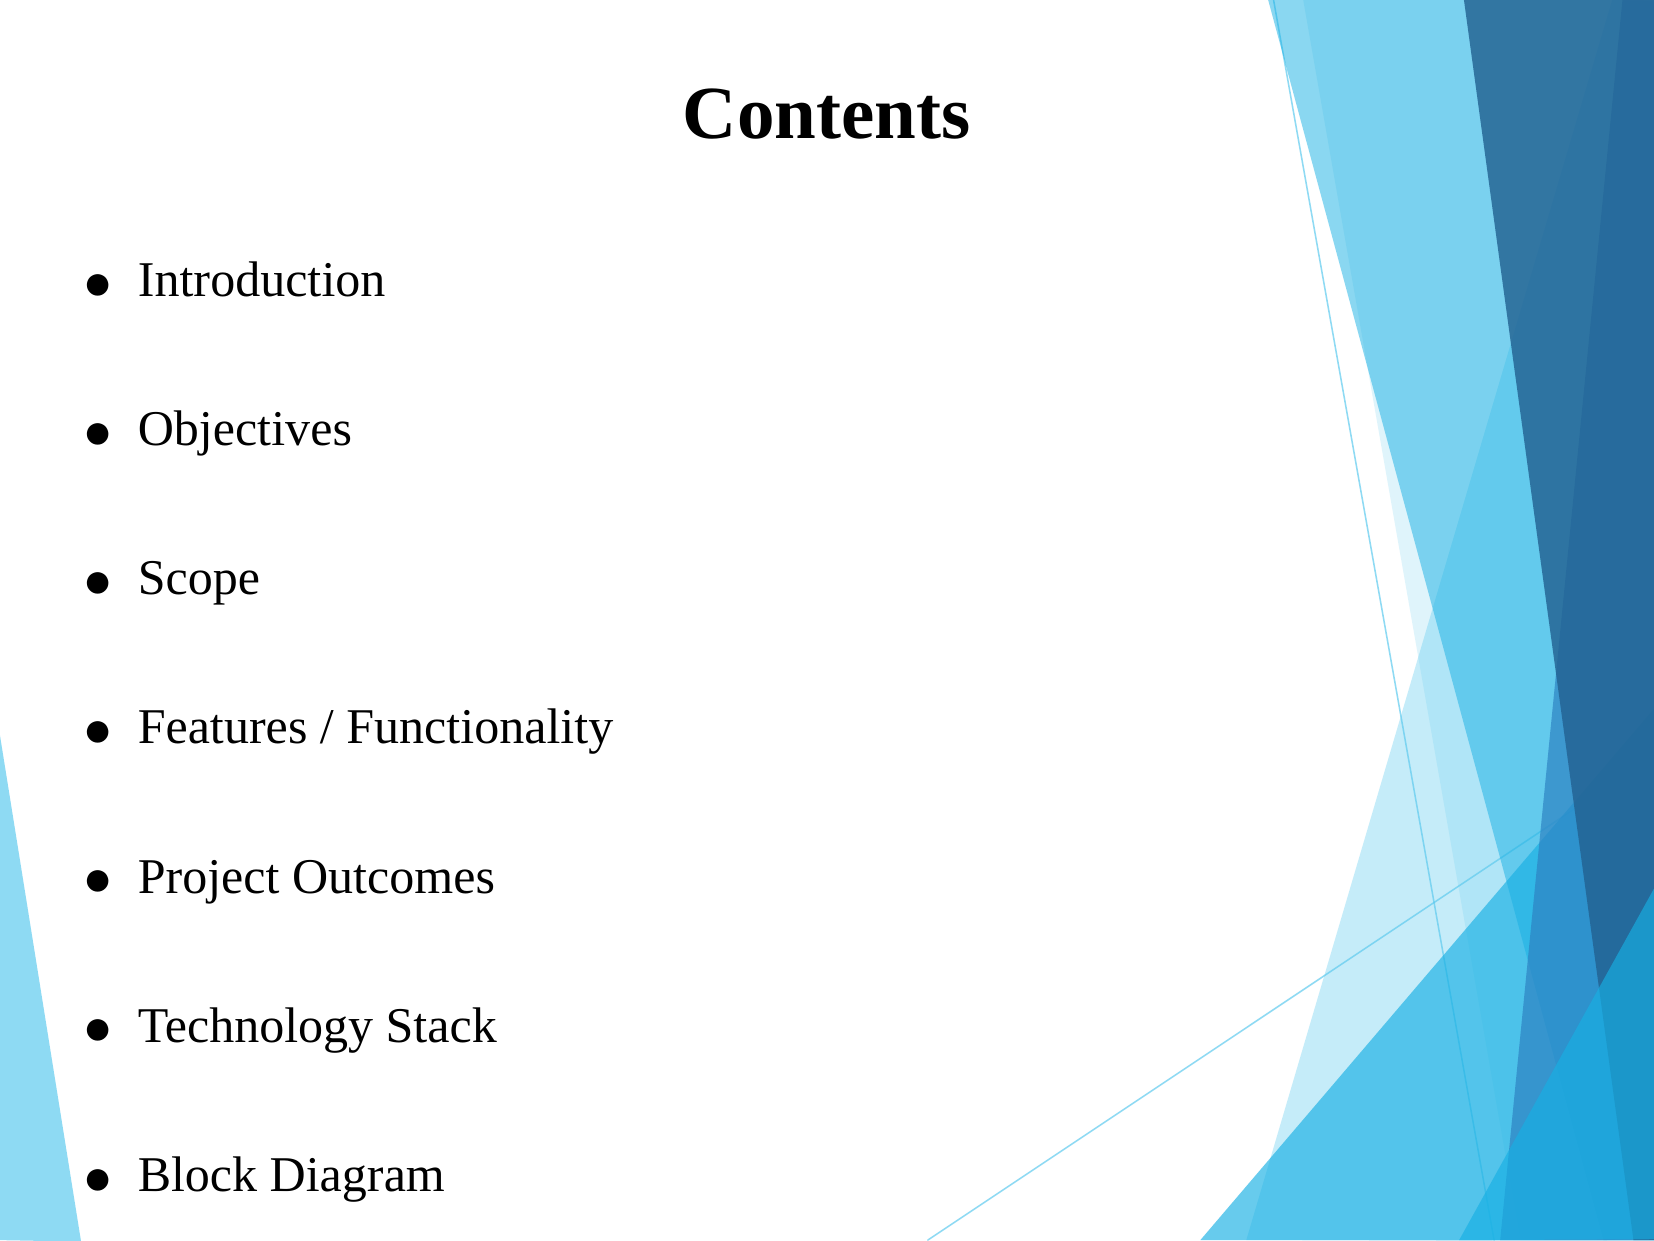

Contents
  Introduction
  Objectives
  Scope
  Features / Functionality
  Project Outcomes
  Technology Stack
  Block Diagram